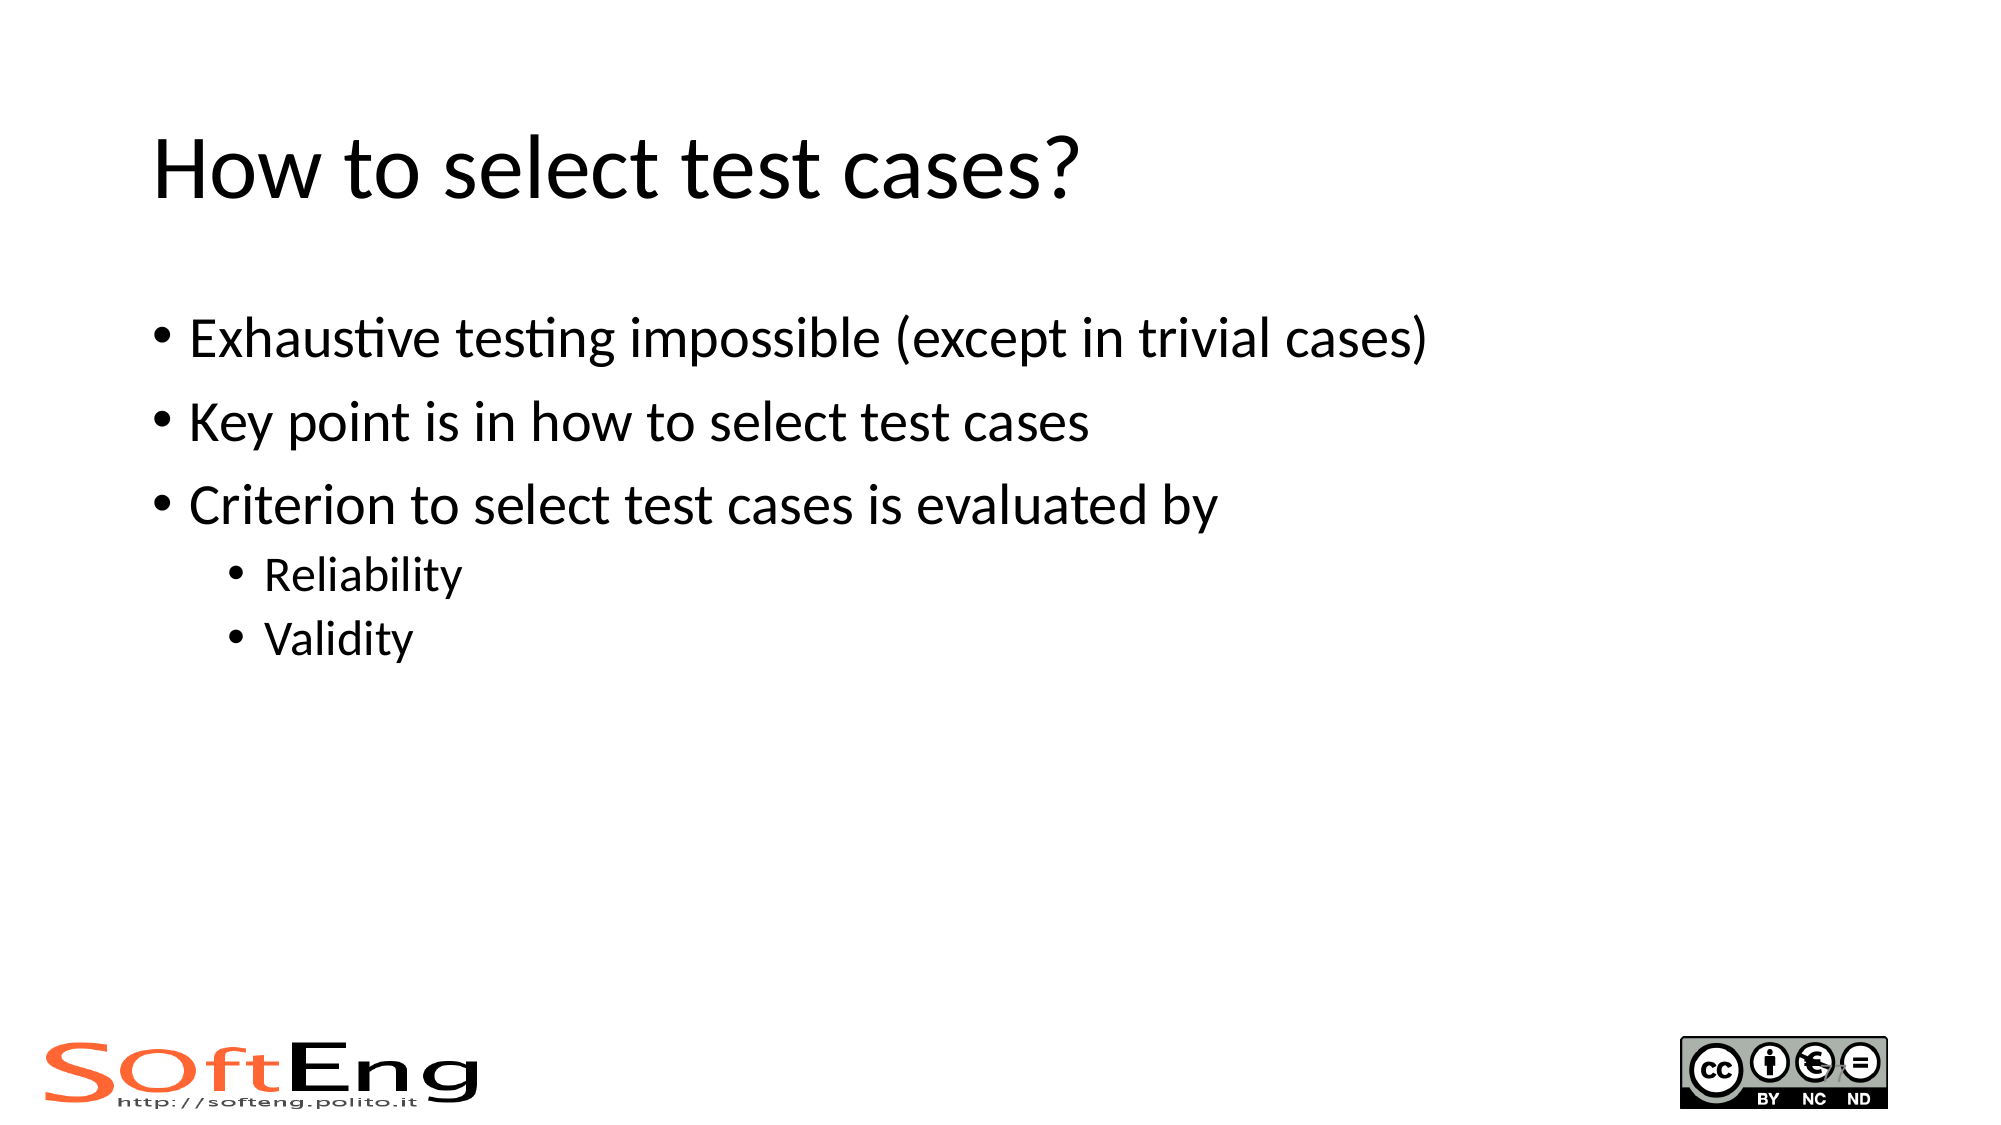

# How to select test cases?
Exhaustive testing impossible (except in trivial cases)
Key point is in how to select test cases
Criterion to select test cases is evaluated by
Reliability
Validity

77